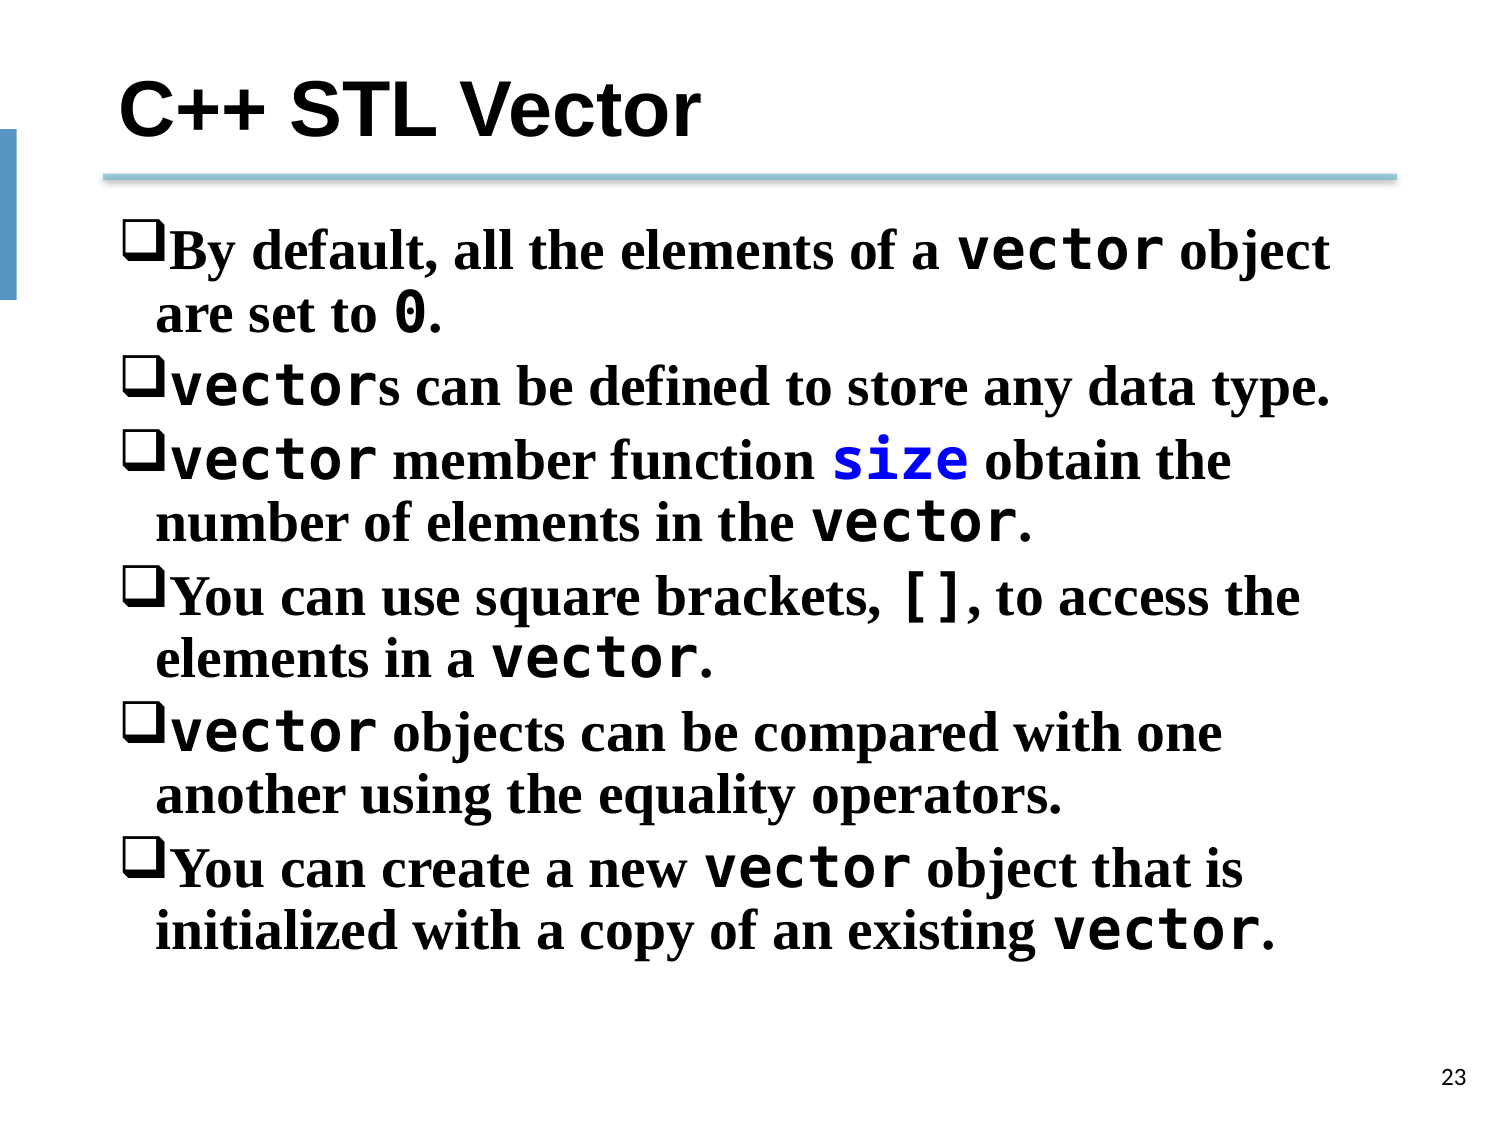

# C++ STL Vector
By default, all the elements of a vector object are set to 0.
vectors can be defined to store any data type.
vector member function size obtain the number of elements in the vector.
You can use square brackets, [], to access the elements in a vector.
vector objects can be compared with one another using the equality operators.
You can create a new vector object that is initialized with a copy of an existing vector.

23